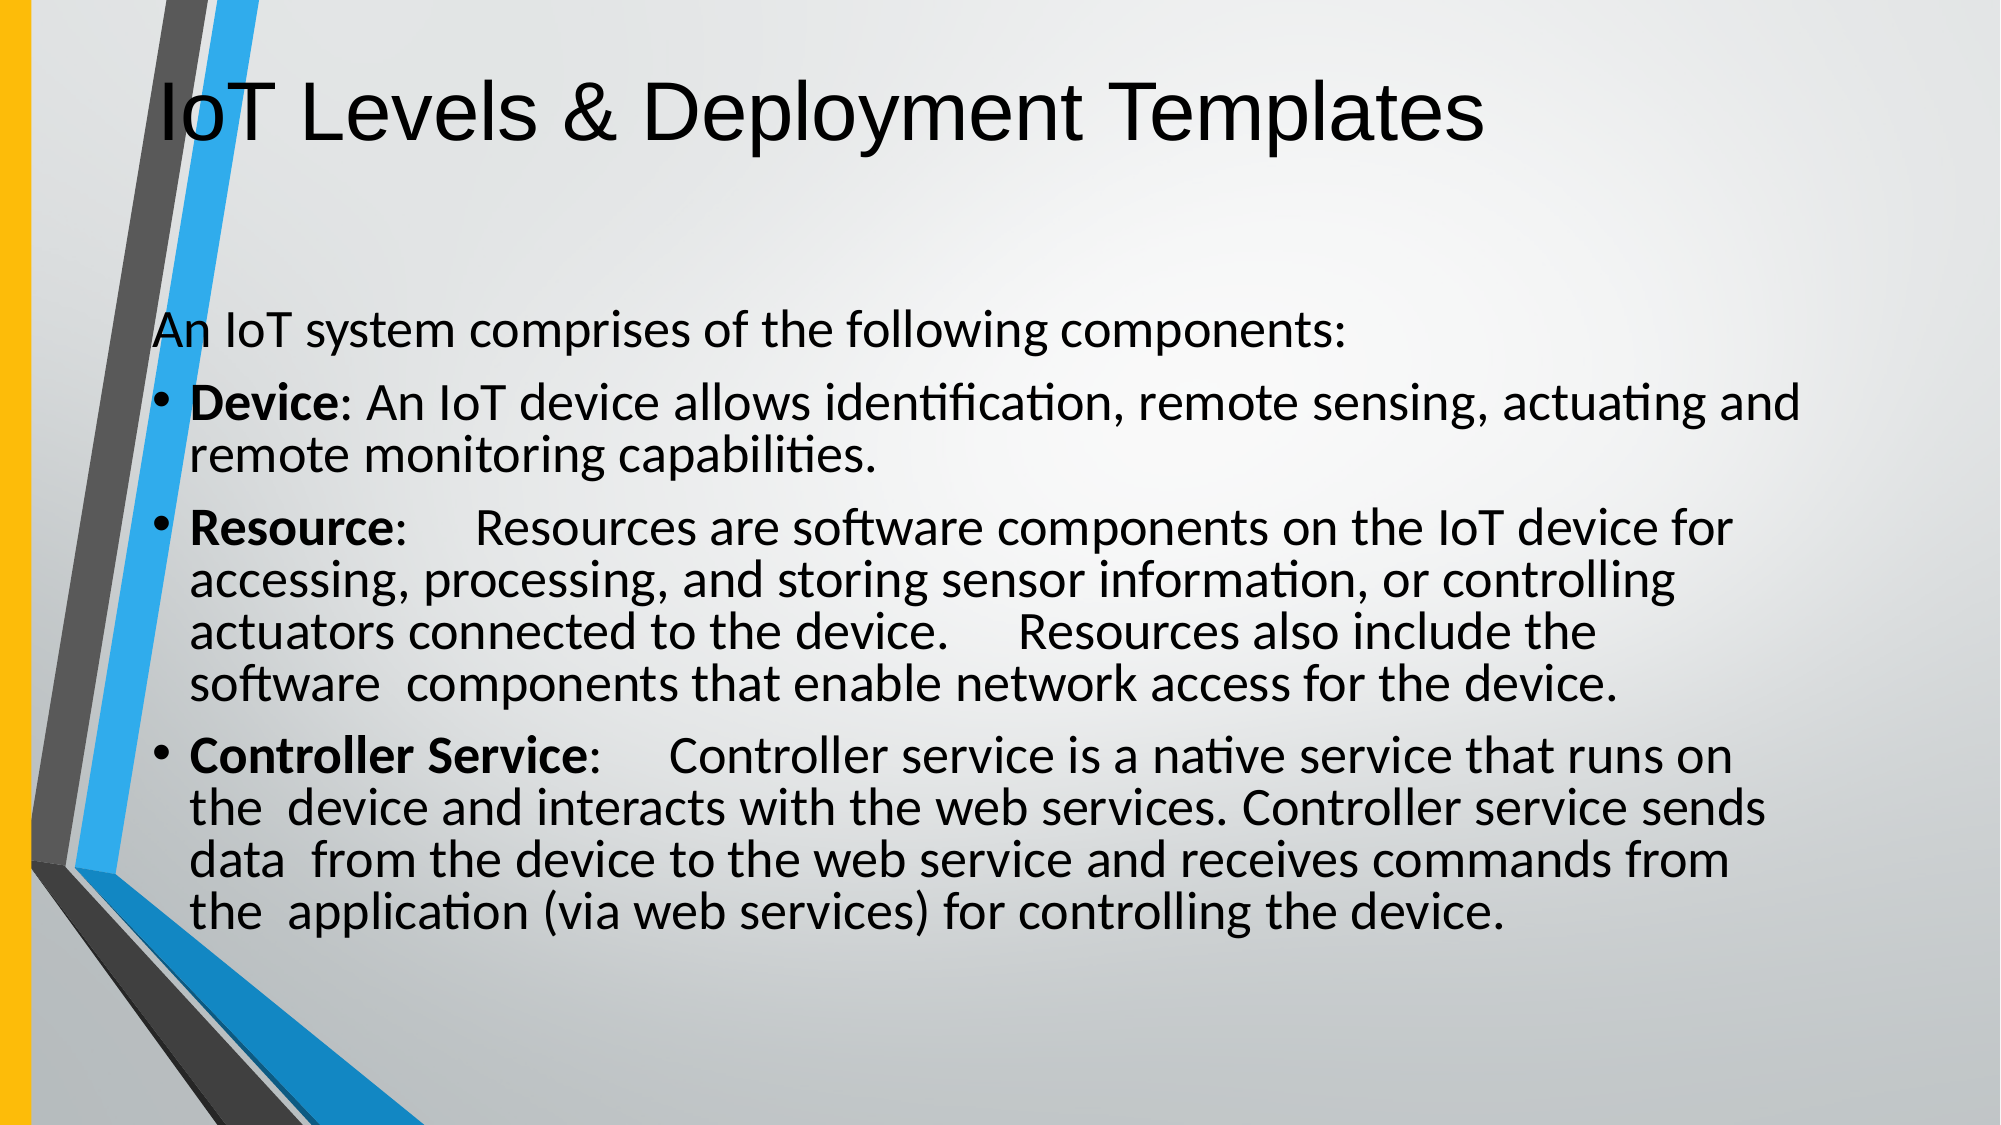

# IoT Levels & Deployment Templates
An IoT system comprises of the following components:
Device: An IoT device allows identification, remote sensing, actuating and  remote monitoring capabilities.
Resource:	Resources are software components on the IoT device for  accessing, processing, and storing sensor information, or controlling  actuators connected to the device.	Resources also include the software  components that enable network access for the device.
Controller Service:	Controller service is a native service that runs on the  device and interacts with the web services. Controller service sends data  from the device to the web service and receives commands from the  application (via web services) for controlling the device.